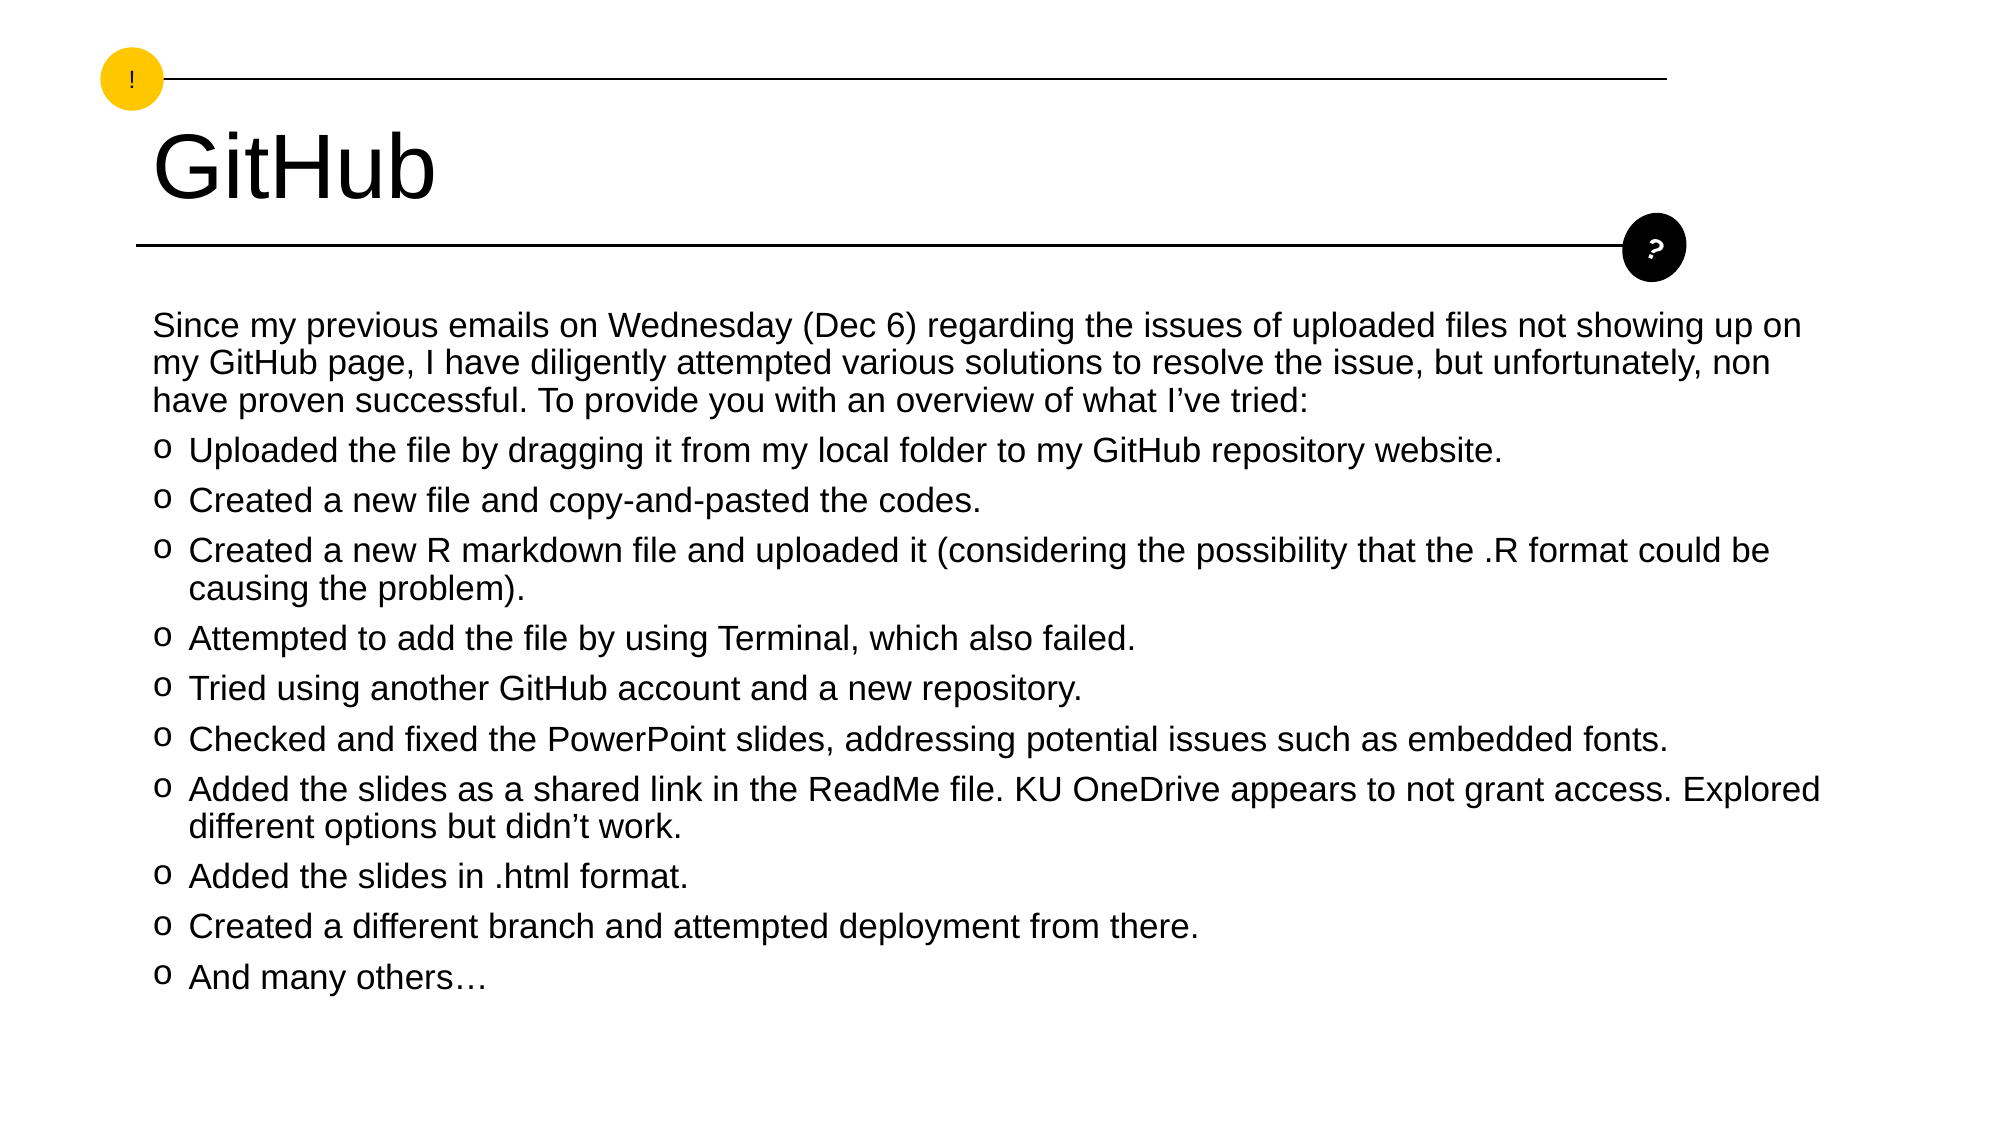

!
# GitHub
?
Since my previous emails on Wednesday (Dec 6) regarding the issues of uploaded files not showing up on my GitHub page, I have diligently attempted various solutions to resolve the issue, but unfortunately, non have proven successful. To provide you with an overview of what I’ve tried:
Uploaded the file by dragging it from my local folder to my GitHub repository website.
Created a new file and copy-and-pasted the codes.
Created a new R markdown file and uploaded it (considering the possibility that the .R format could be causing the problem).
Attempted to add the file by using Terminal, which also failed.
Tried using another GitHub account and a new repository.
Checked and fixed the PowerPoint slides, addressing potential issues such as embedded fonts.
Added the slides as a shared link in the ReadMe file. KU OneDrive appears to not grant access. Explored different options but didn’t work.
Added the slides in .html format.
Created a different branch and attempted deployment from there.
And many others…